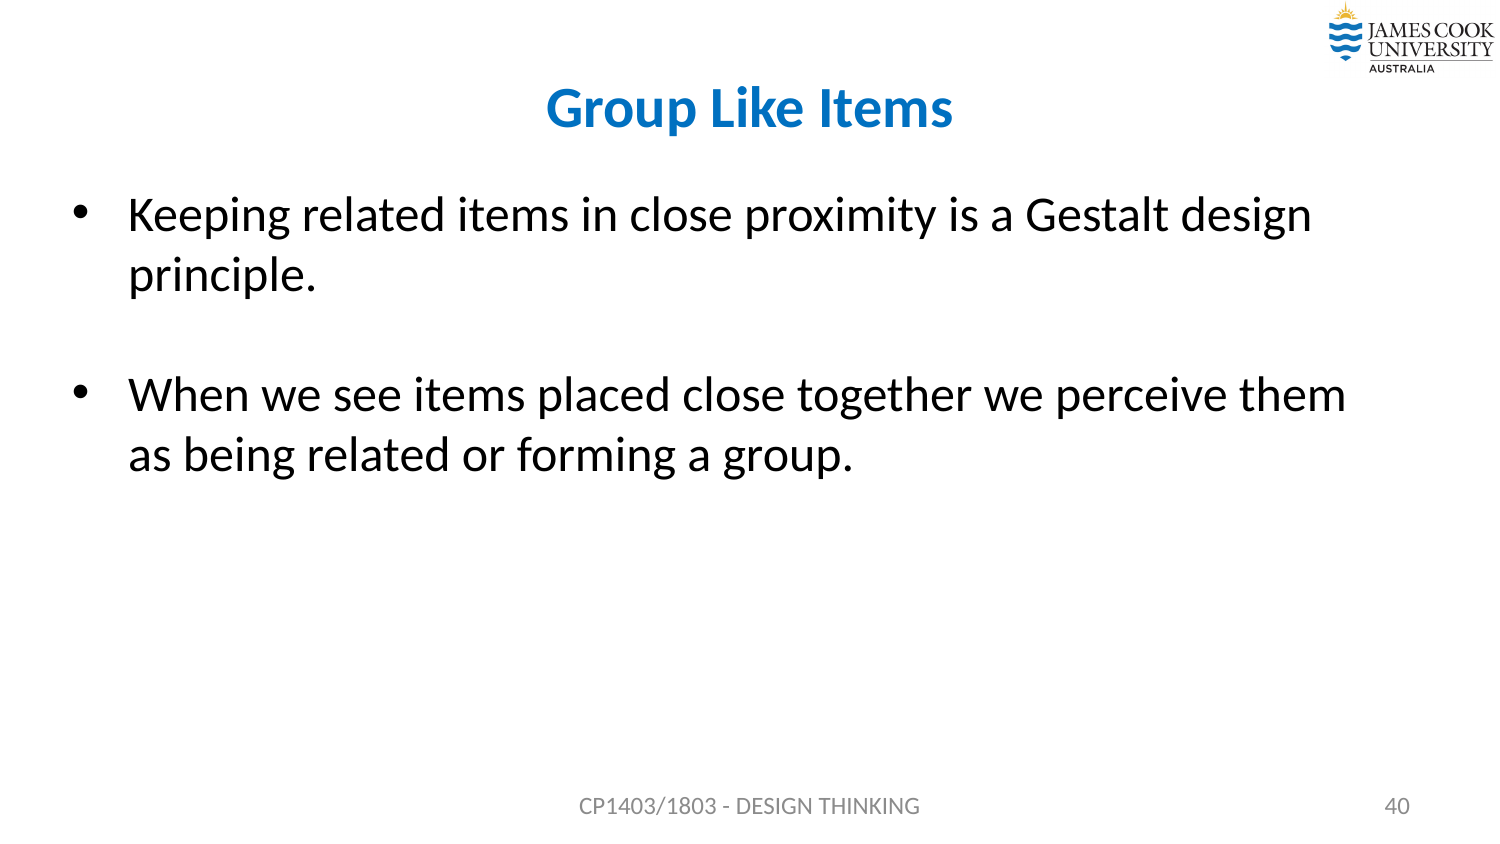

# Group Like Items
Keeping related items in close proximity is a Gestalt design principle.

When we see items placed close together we perceive them as being related or forming a group.
CP1403/1803 - DESIGN THINKING
40